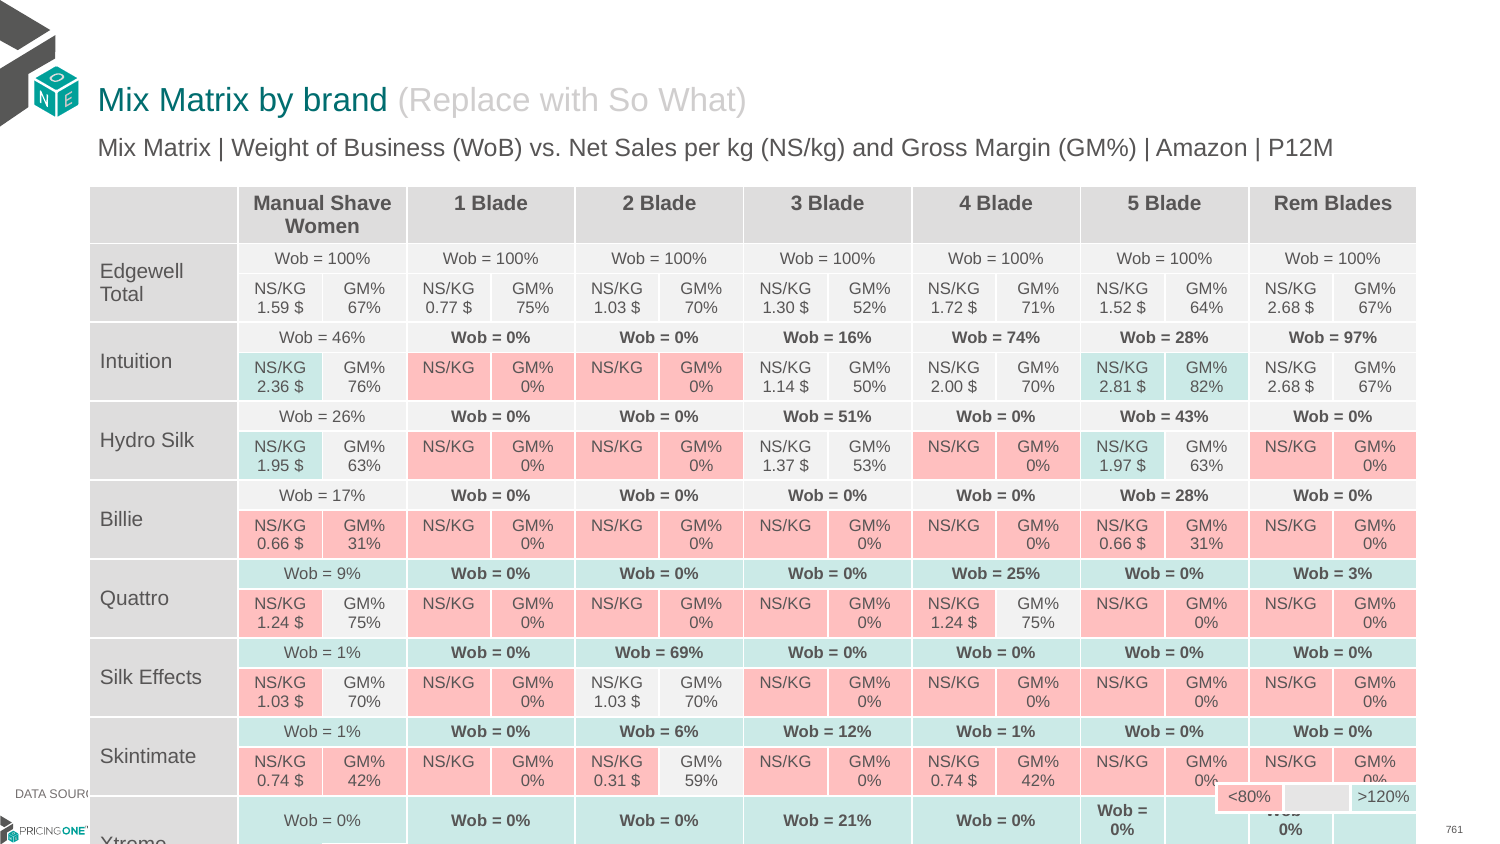

# Mix Matrix by brand (Replace with So What)
Mix Matrix | Weight of Business (WoB) vs. Net Sales per kg (NS/kg) and Gross Margin (GM%) | Amazon | P12M
|  | Manual Shave Women |  | 1 Blade |  | 2 Blade |  | 3 Blade |  | 4 Blade |  | 5 Blade |  | Rem Blades |  |
| --- | --- | --- | --- | --- | --- | --- | --- | --- | --- | --- | --- | --- | --- | --- |
| Edgewell Total | Wob = 100% |  | Wob = 100% |  | Wob = 100% |  | Wob = 100% |  | Wob = 100% |  | Wob = 100% |  | Wob = 100% |  |
|  | NS/KG 1.59 $ | GM% 67% | NS/KG 0.77 $ | GM% 75% | NS/KG 1.03 $ | GM% 70% | NS/KG 1.30 $ | GM% 52% | NS/KG 1.72 $ | GM% 71% | NS/KG 1.52 $ | GM% 64% | NS/KG 2.68 $ | GM% 67% |
| Intuition | Wob = 46% |  | Wob = 0% |  | Wob = 0% |  | Wob = 16% |  | Wob = 74% |  | Wob = 28% |  | Wob = 97% |  |
|  | NS/KG 2.36 $ | GM% 76% | NS/KG | GM% 0% | NS/KG | GM% 0% | NS/KG 1.14 $ | GM% 50% | NS/KG 2.00 $ | GM% 70% | NS/KG 2.81 $ | GM% 82% | NS/KG 2.68 $ | GM% 67% |
| Hydro Silk | Wob = 26% |  | Wob = 0% |  | Wob = 0% |  | Wob = 51% |  | Wob = 0% |  | Wob = 43% |  | Wob = 0% |  |
|  | NS/KG 1.95 $ | GM% 63% | NS/KG | GM% 0% | NS/KG | GM% 0% | NS/KG 1.37 $ | GM% 53% | NS/KG | GM% 0% | NS/KG 1.97 $ | GM% 63% | NS/KG | GM% 0% |
| Billie | Wob = 17% |  | Wob = 0% |  | Wob = 0% |  | Wob = 0% |  | Wob = 0% |  | Wob = 28% |  | Wob = 0% |  |
|  | NS/KG 0.66 $ | GM% 31% | NS/KG | GM% 0% | NS/KG | GM% 0% | NS/KG | GM% 0% | NS/KG | GM% 0% | NS/KG 0.66 $ | GM% 31% | NS/KG | GM% 0% |
| Quattro | Wob = 9% |  | Wob = 0% |  | Wob = 0% |  | Wob = 0% |  | Wob = 25% |  | Wob = 0% |  | Wob = 3% |  |
|  | NS/KG 1.24 $ | GM% 75% | NS/KG | GM% 0% | NS/KG | GM% 0% | NS/KG | GM% 0% | NS/KG 1.24 $ | GM% 75% | NS/KG | GM% 0% | NS/KG | GM% 0% |
| Silk Effects | Wob = 1% |  | Wob = 0% |  | Wob = 69% |  | Wob = 0% |  | Wob = 0% |  | Wob = 0% |  | Wob = 0% |  |
|  | NS/KG 1.03 $ | GM% 70% | NS/KG | GM% 0% | NS/KG 1.03 $ | GM% 70% | NS/KG | GM% 0% | NS/KG | GM% 0% | NS/KG | GM% 0% | NS/KG | GM% 0% |
| Skintimate | Wob = 1% |  | Wob = 0% |  | Wob = 6% |  | Wob = 12% |  | Wob = 1% |  | Wob = 0% |  | Wob = 0% |  |
|  | NS/KG 0.74 $ | GM% 42% | NS/KG | GM% 0% | NS/KG 0.31 $ | GM% 59% | NS/KG | GM% 0% | NS/KG 0.74 $ | GM% 42% | NS/KG | GM% 0% | NS/KG | GM% 0% |
| Xtreme | Wob = 0% |  | Wob = 0% |  | Wob = 0% |  | Wob = 21% |  | Wob = 0% |  | Wob = 0% |  | Wob = 0% |  |
|  | NS/KG | GM% 0% | NS/KG | GM% 0% | NS/KG | GM% 0% | NS/KG | GM% 0% | NS/KG | GM% 0% | NS/KG | GM% 0% | NS/KG | GM% 0% |
| St2/Slim Twin | Wob = 0% |  | Wob = 0% |  | Wob = 24% |  | Wob = 0% |  | Wob = 0% |  | Wob = 0% |  | Wob = 0% |  |
|  | NS/KG | GM% 0% | NS/KG | GM% 0% | NS/KG | GM% 0% | NS/KG | GM% 0% | NS/KG | GM% 0% | NS/KG | GM% 0% | NS/KG | GM% 0% |
| Almay And Skintimate | Wob = 0% |  | Wob = 0% |  | Wob = 0% |  | Wob = 0% |  | Wob = 0% |  | Wob = 0% |  | Wob = 0% |  |
|  | NS/KG | GM% 0% | NS/KG | GM% 0% | NS/KG | GM% 0% | NS/KG | GM% 0% | NS/KG | GM% 0% | NS/KG | GM% 0% | NS/KG | GM% 0% |
| Schick Silk | Wob = 0% |  | Wob = 100% |  | Wob = 0% |  | Wob = 0% |  | Wob = 0% |  | Wob = 0% |  | Wob = 0% |  |
|  | NS/KG 0.77 $ | GM% 75% | NS/KG 0.77 $ | GM% 75% | NS/KG | GM% 0% | NS/KG | GM% 0% | NS/KG | GM% 0% | NS/KG | GM% 0% | NS/KG | GM% 0% |
| Schick Classic Women | Wob = 0% |  | Wob = 0% |  | Wob = 0% |  | Wob = 0% |  | Wob = 0% |  | Wob = 0% |  | Wob = 0% |  |
|  | NS/KG | GM% 0% | NS/KG | GM% 0% | NS/KG | GM% 0% | NS/KG | GM% 0% | NS/KG | GM% 0% | NS/KG | GM% 0% | NS/KG | GM% 0% |
DATA SOURCE: Trade Panel/Retailer Data | Ending August 2024
| <80% |  | >120% |
| --- | --- | --- |

14/01/2024
761